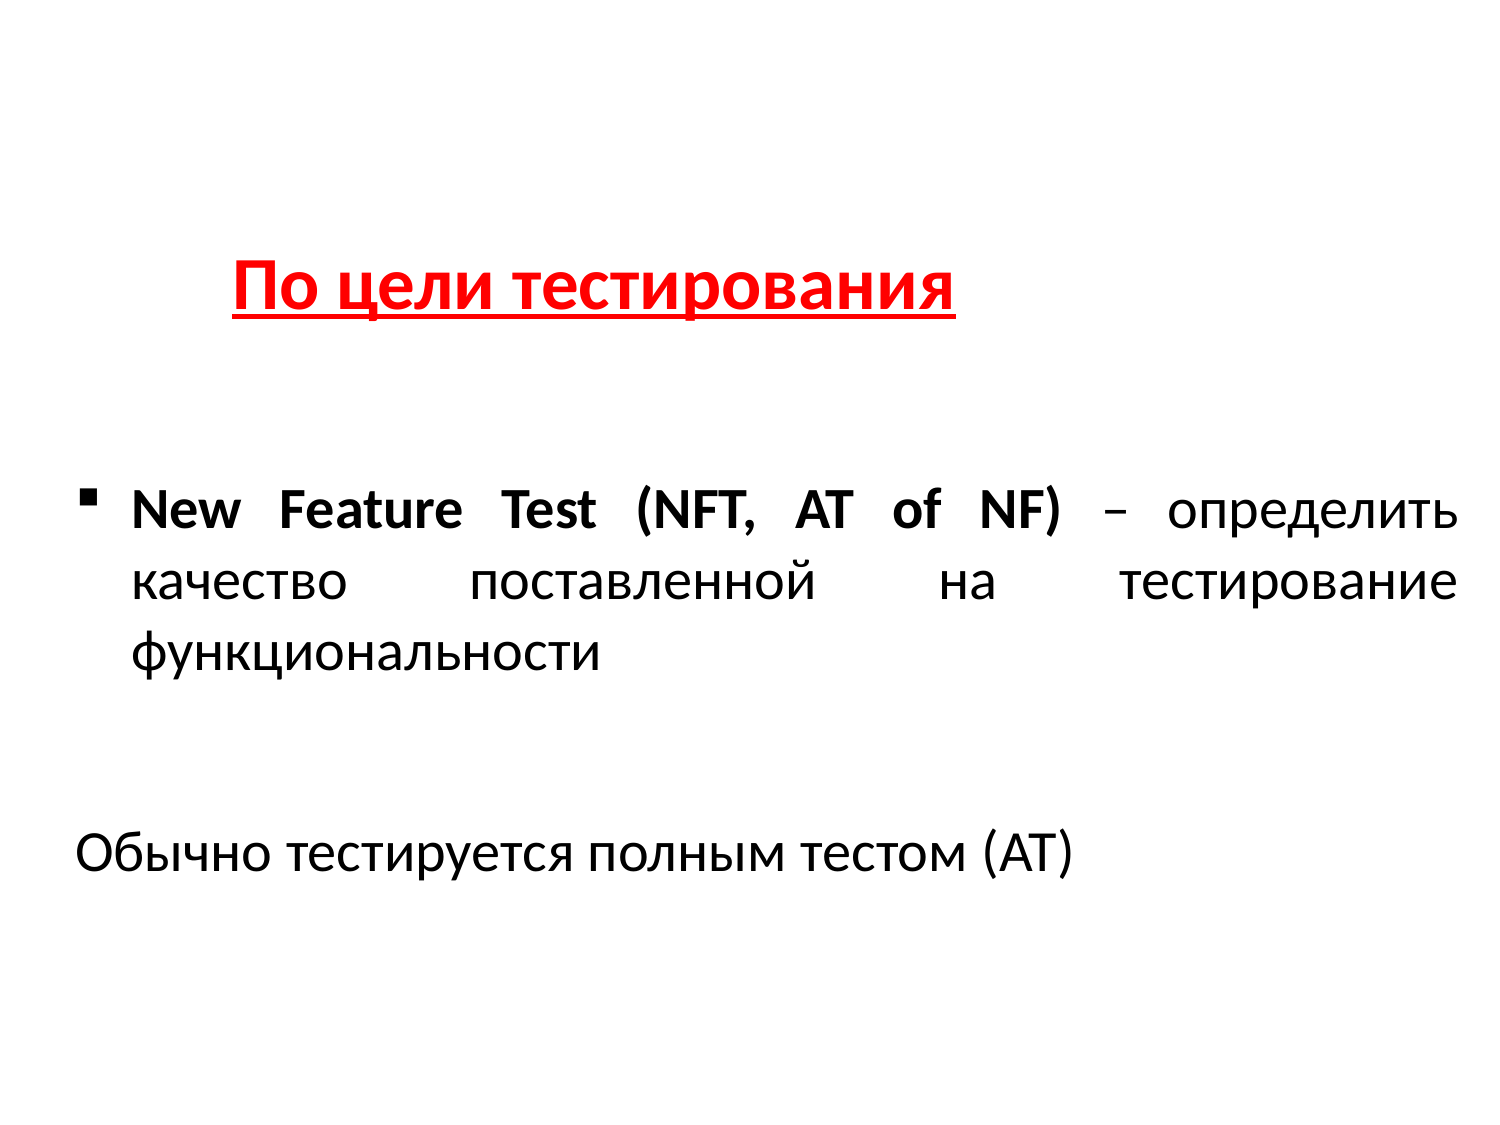

# По цели тестирования
New Feature Test (NFT, AT of NF) – определить качество поставленной на тестирование функциональности

Обычно тестируется полным тестом (AT)